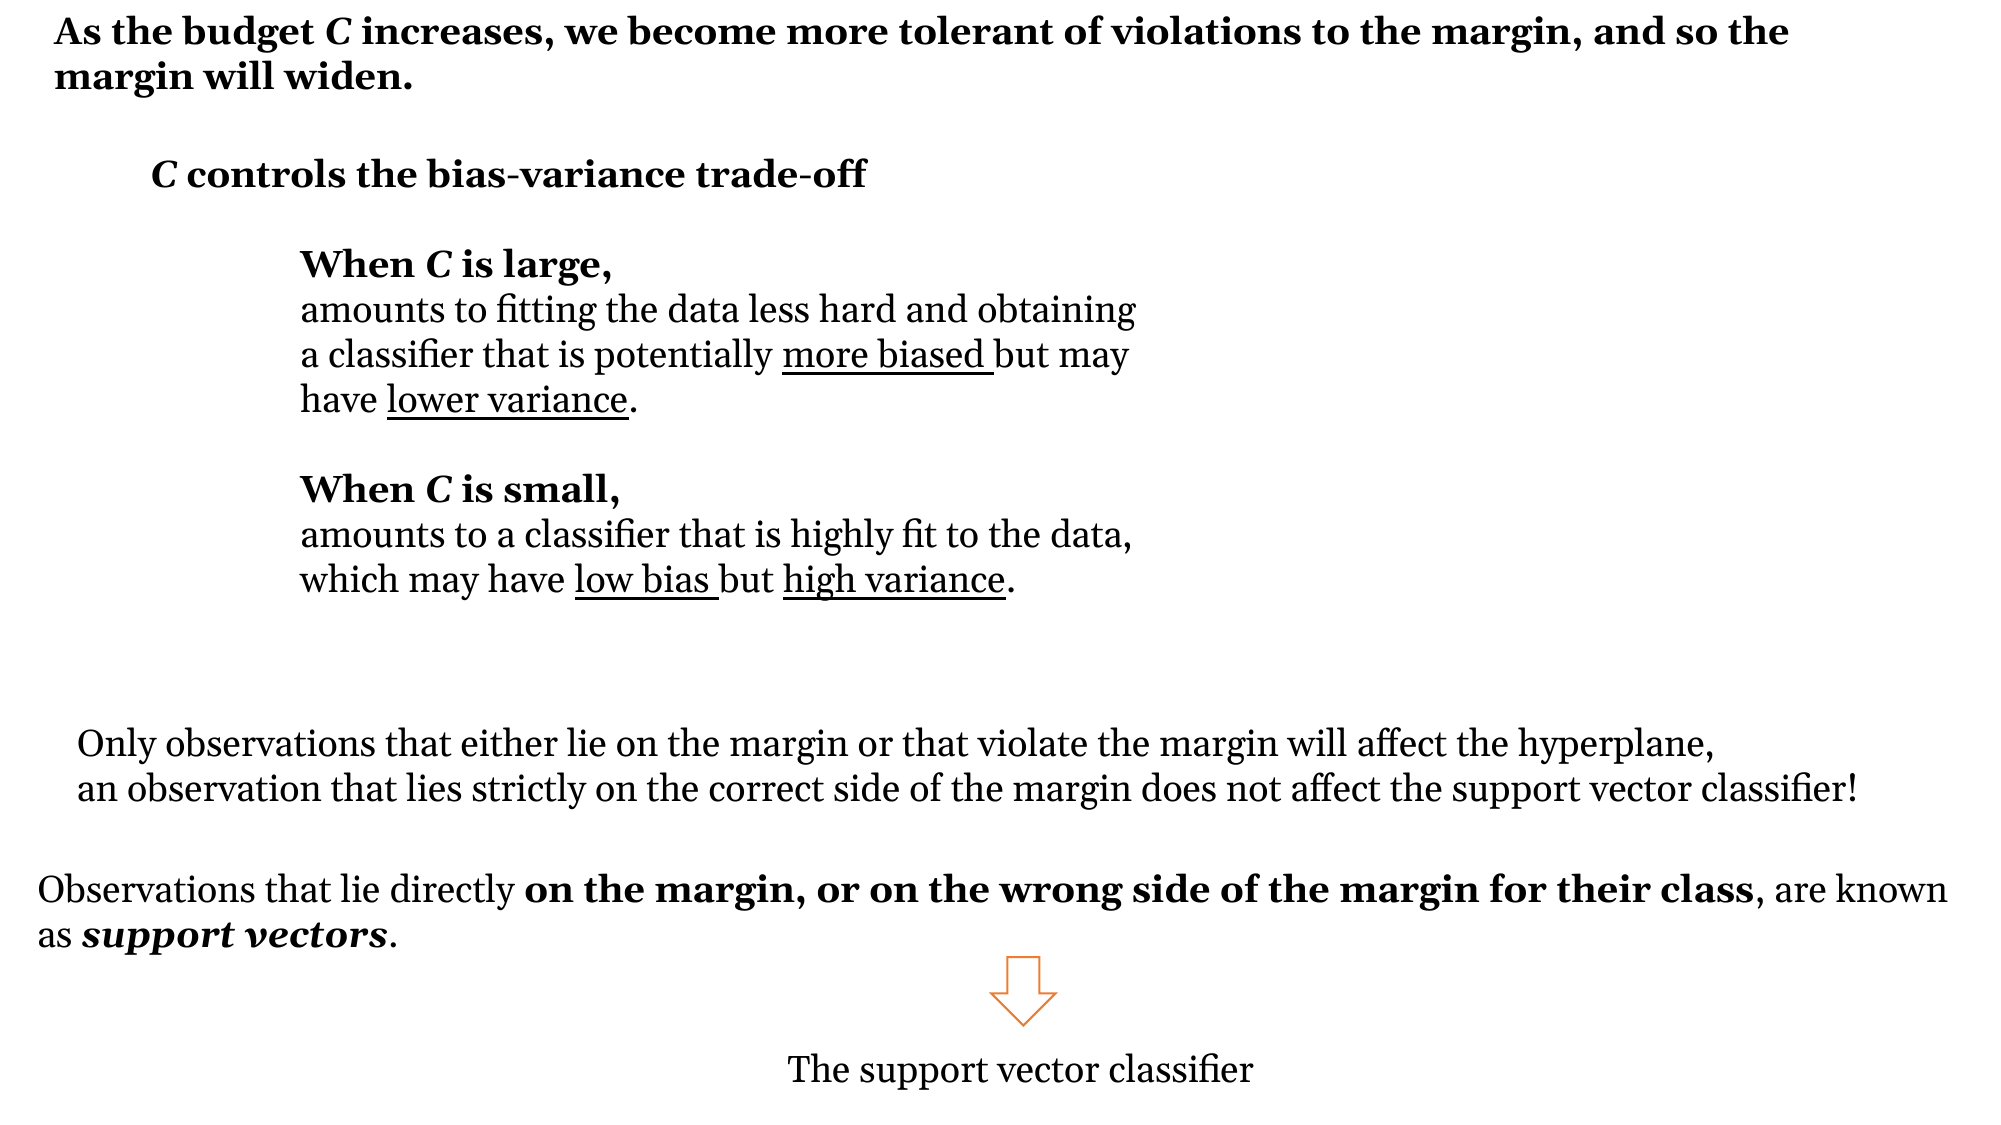

As the budget C increases, we become more tolerant of violations to the margin, and so the margin will widen.
C controls the bias-variance trade-off

	When C is large,
	amounts to fitting the data less hard and obtaining 	a classifier that is potentially more biased but may 	have lower variance.

	When C is small,
	amounts to a classifier that is highly fit to the data, 	which may have low bias but high variance.
Only observations that either lie on the margin or that violate the margin will affect the hyperplane,
an observation that lies strictly on the correct side of the margin does not affect the support vector classifier!
Observations that lie directly on the margin, or on the wrong side of the margin for their class, are known as support vectors.

					The support vector classifier